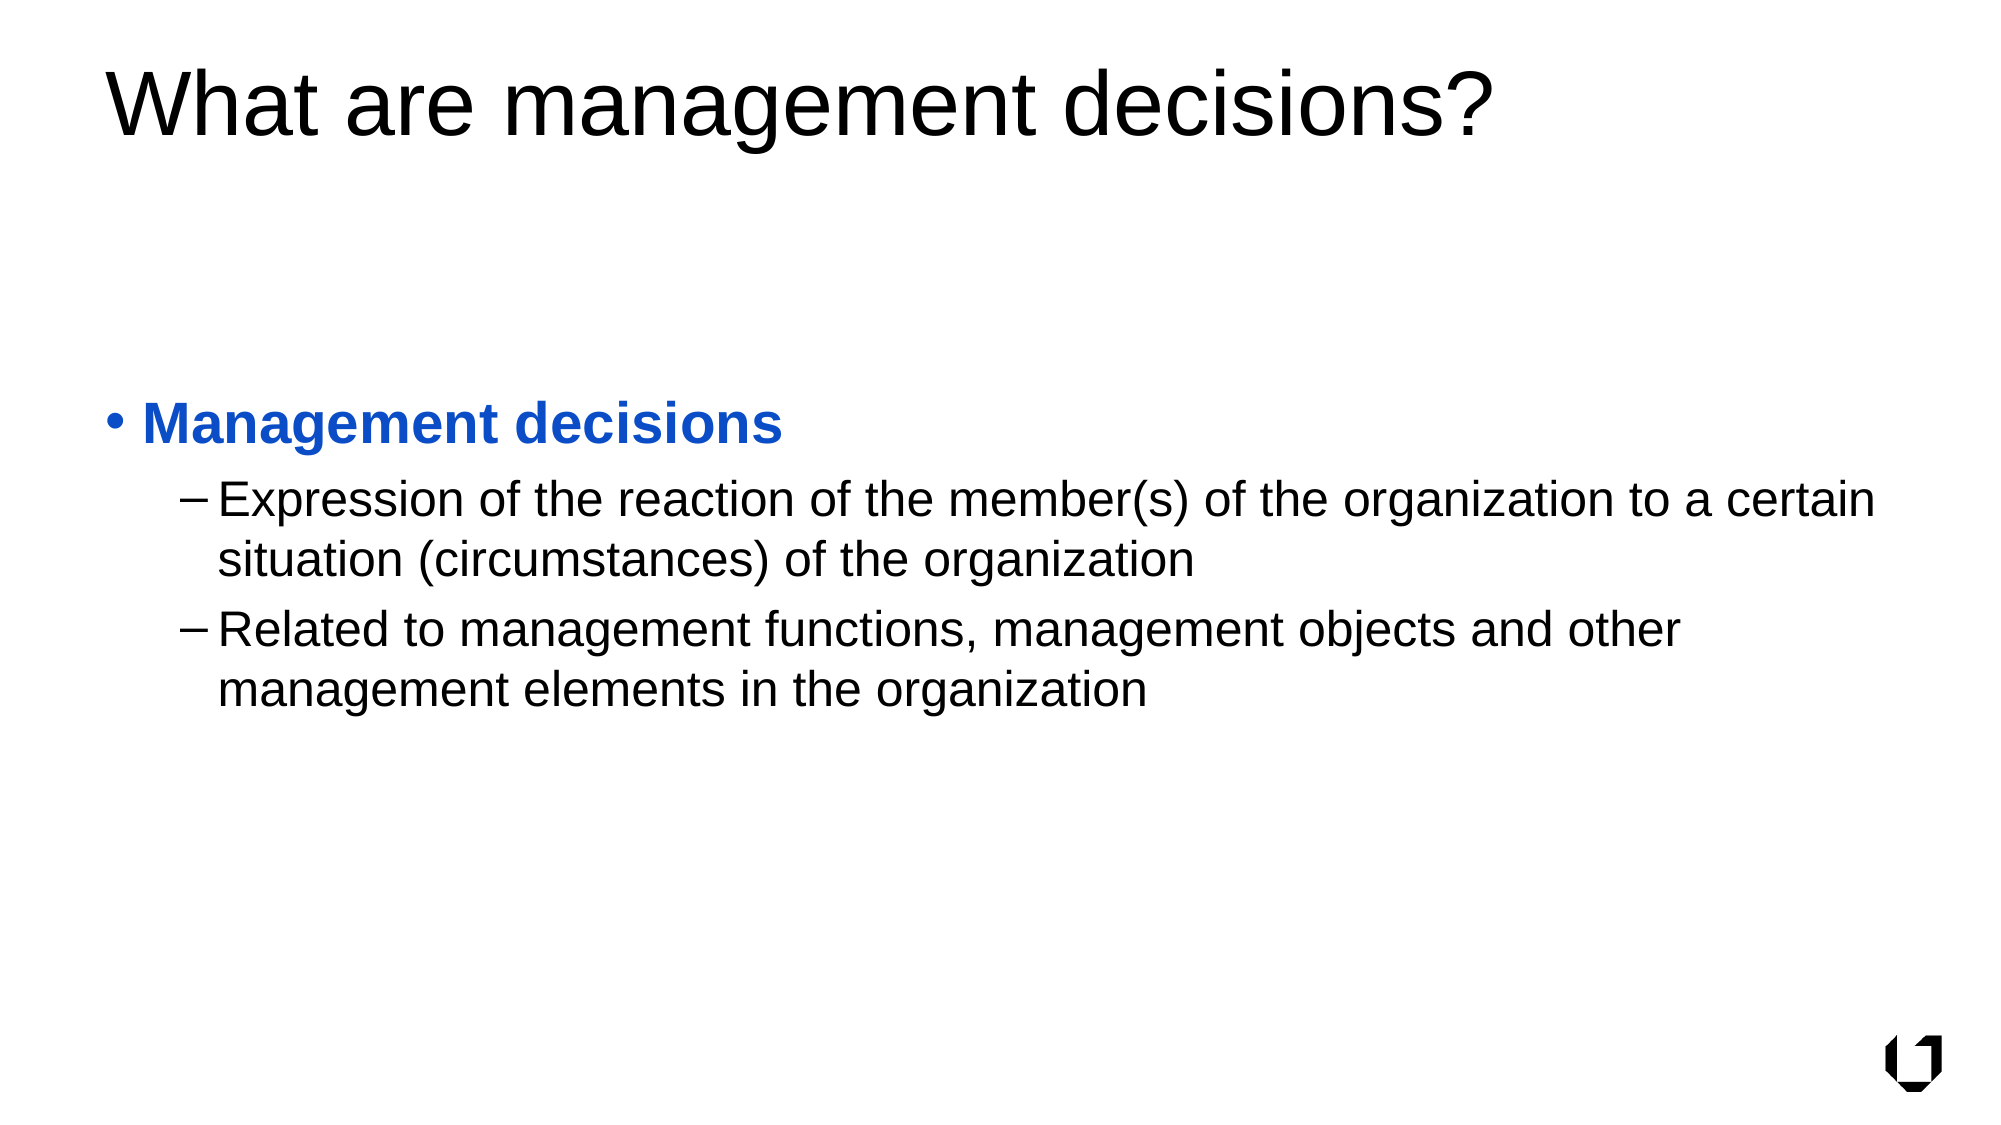

# What are management decisions?
Management decisions
Expression of the reaction of the member(s) of the organization to a certain situation (circumstances) of the organization
Related to management functions, management objects and other management elements in the organization